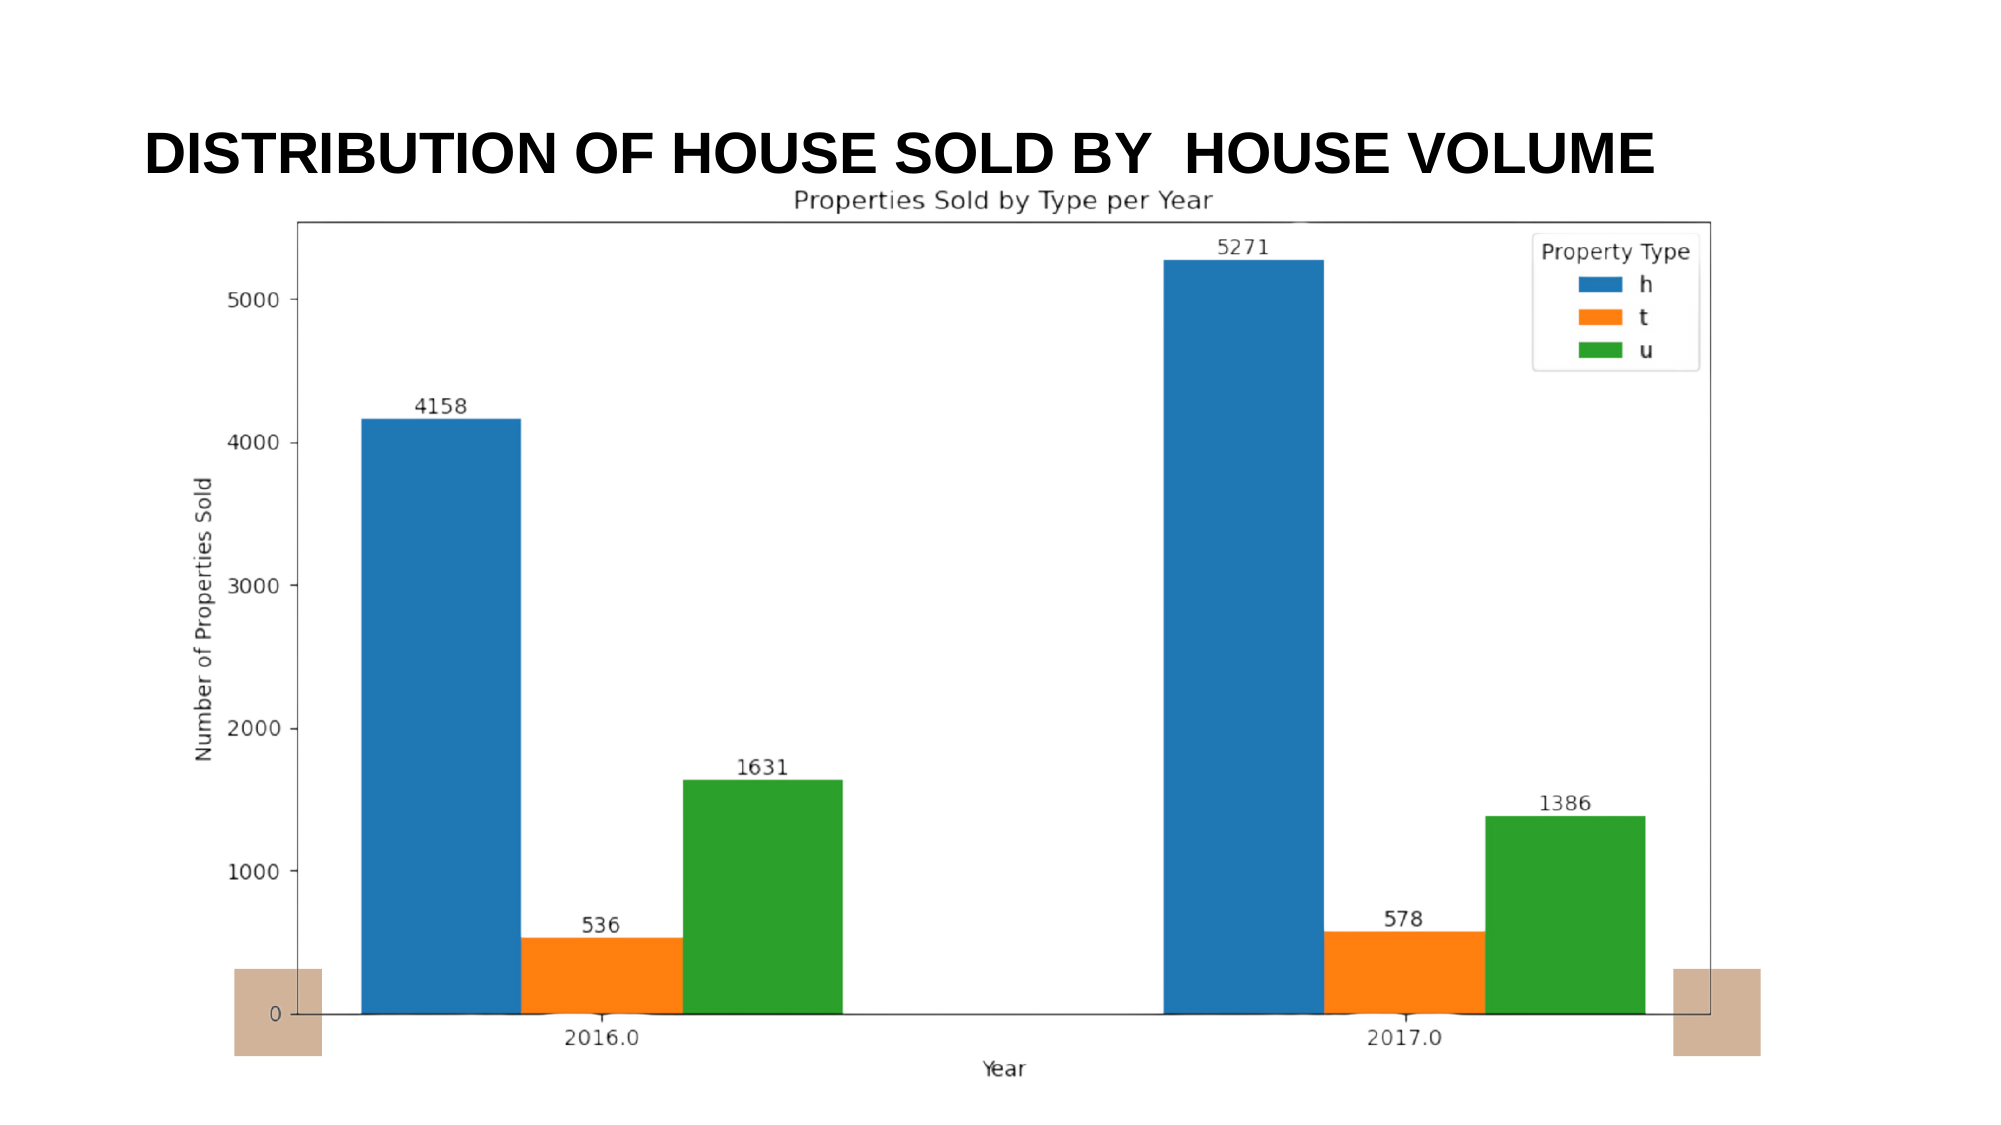

Distribution of house sold by  house volume